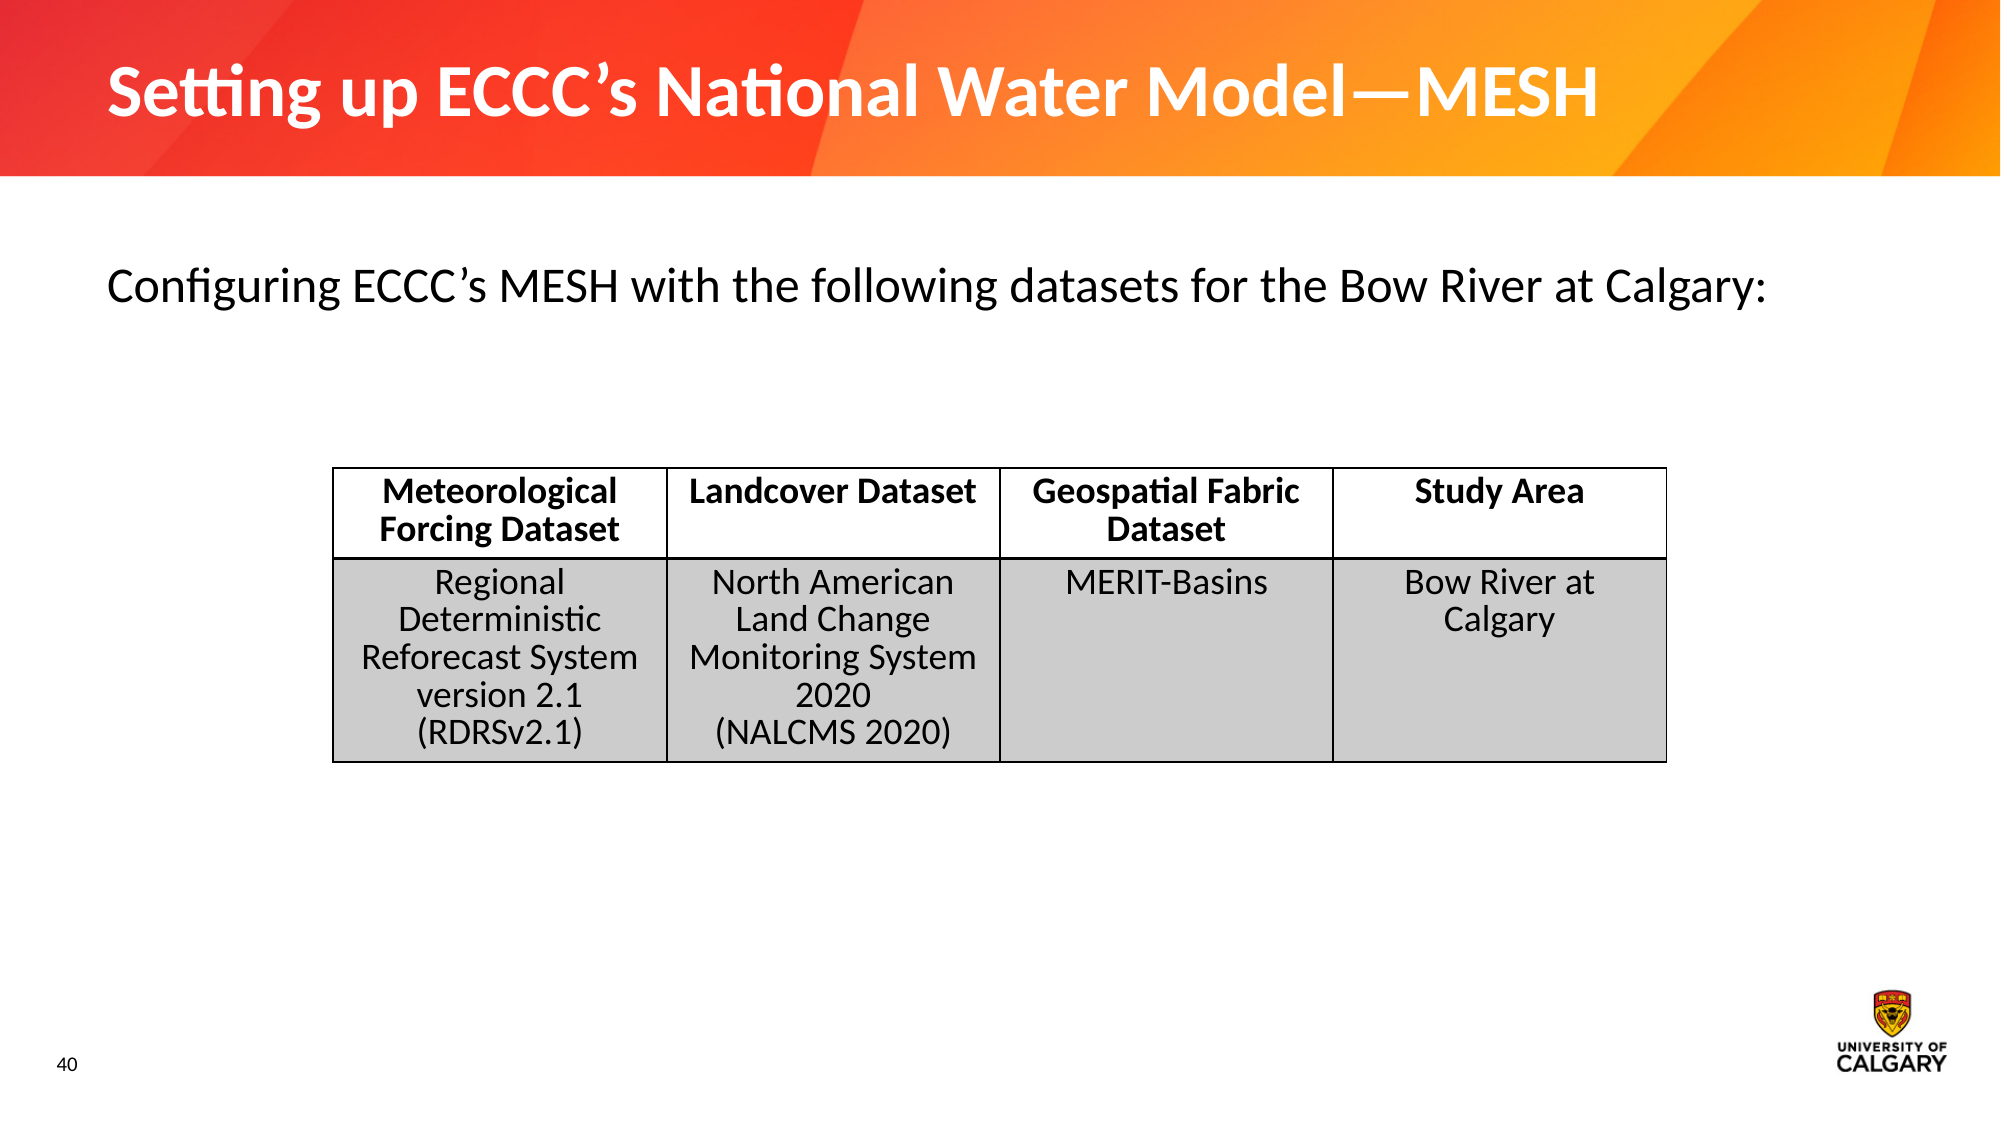

# Setting up ECCC’s National Water Model—MESH
Configuring ECCC’s MESH with the following datasets for the Bow River at Calgary:
| Meteorological Forcing Dataset | Landcover Dataset | Geospatial Fabric Dataset | Study Area |
| --- | --- | --- | --- |
| Regional Deterministic Reforecast System version 2.1 (RDRSv2.1) | North American Land Change Monitoring System 2020 (NALCMS 2020) | MERIT-Basins | Bow River at Calgary |
40